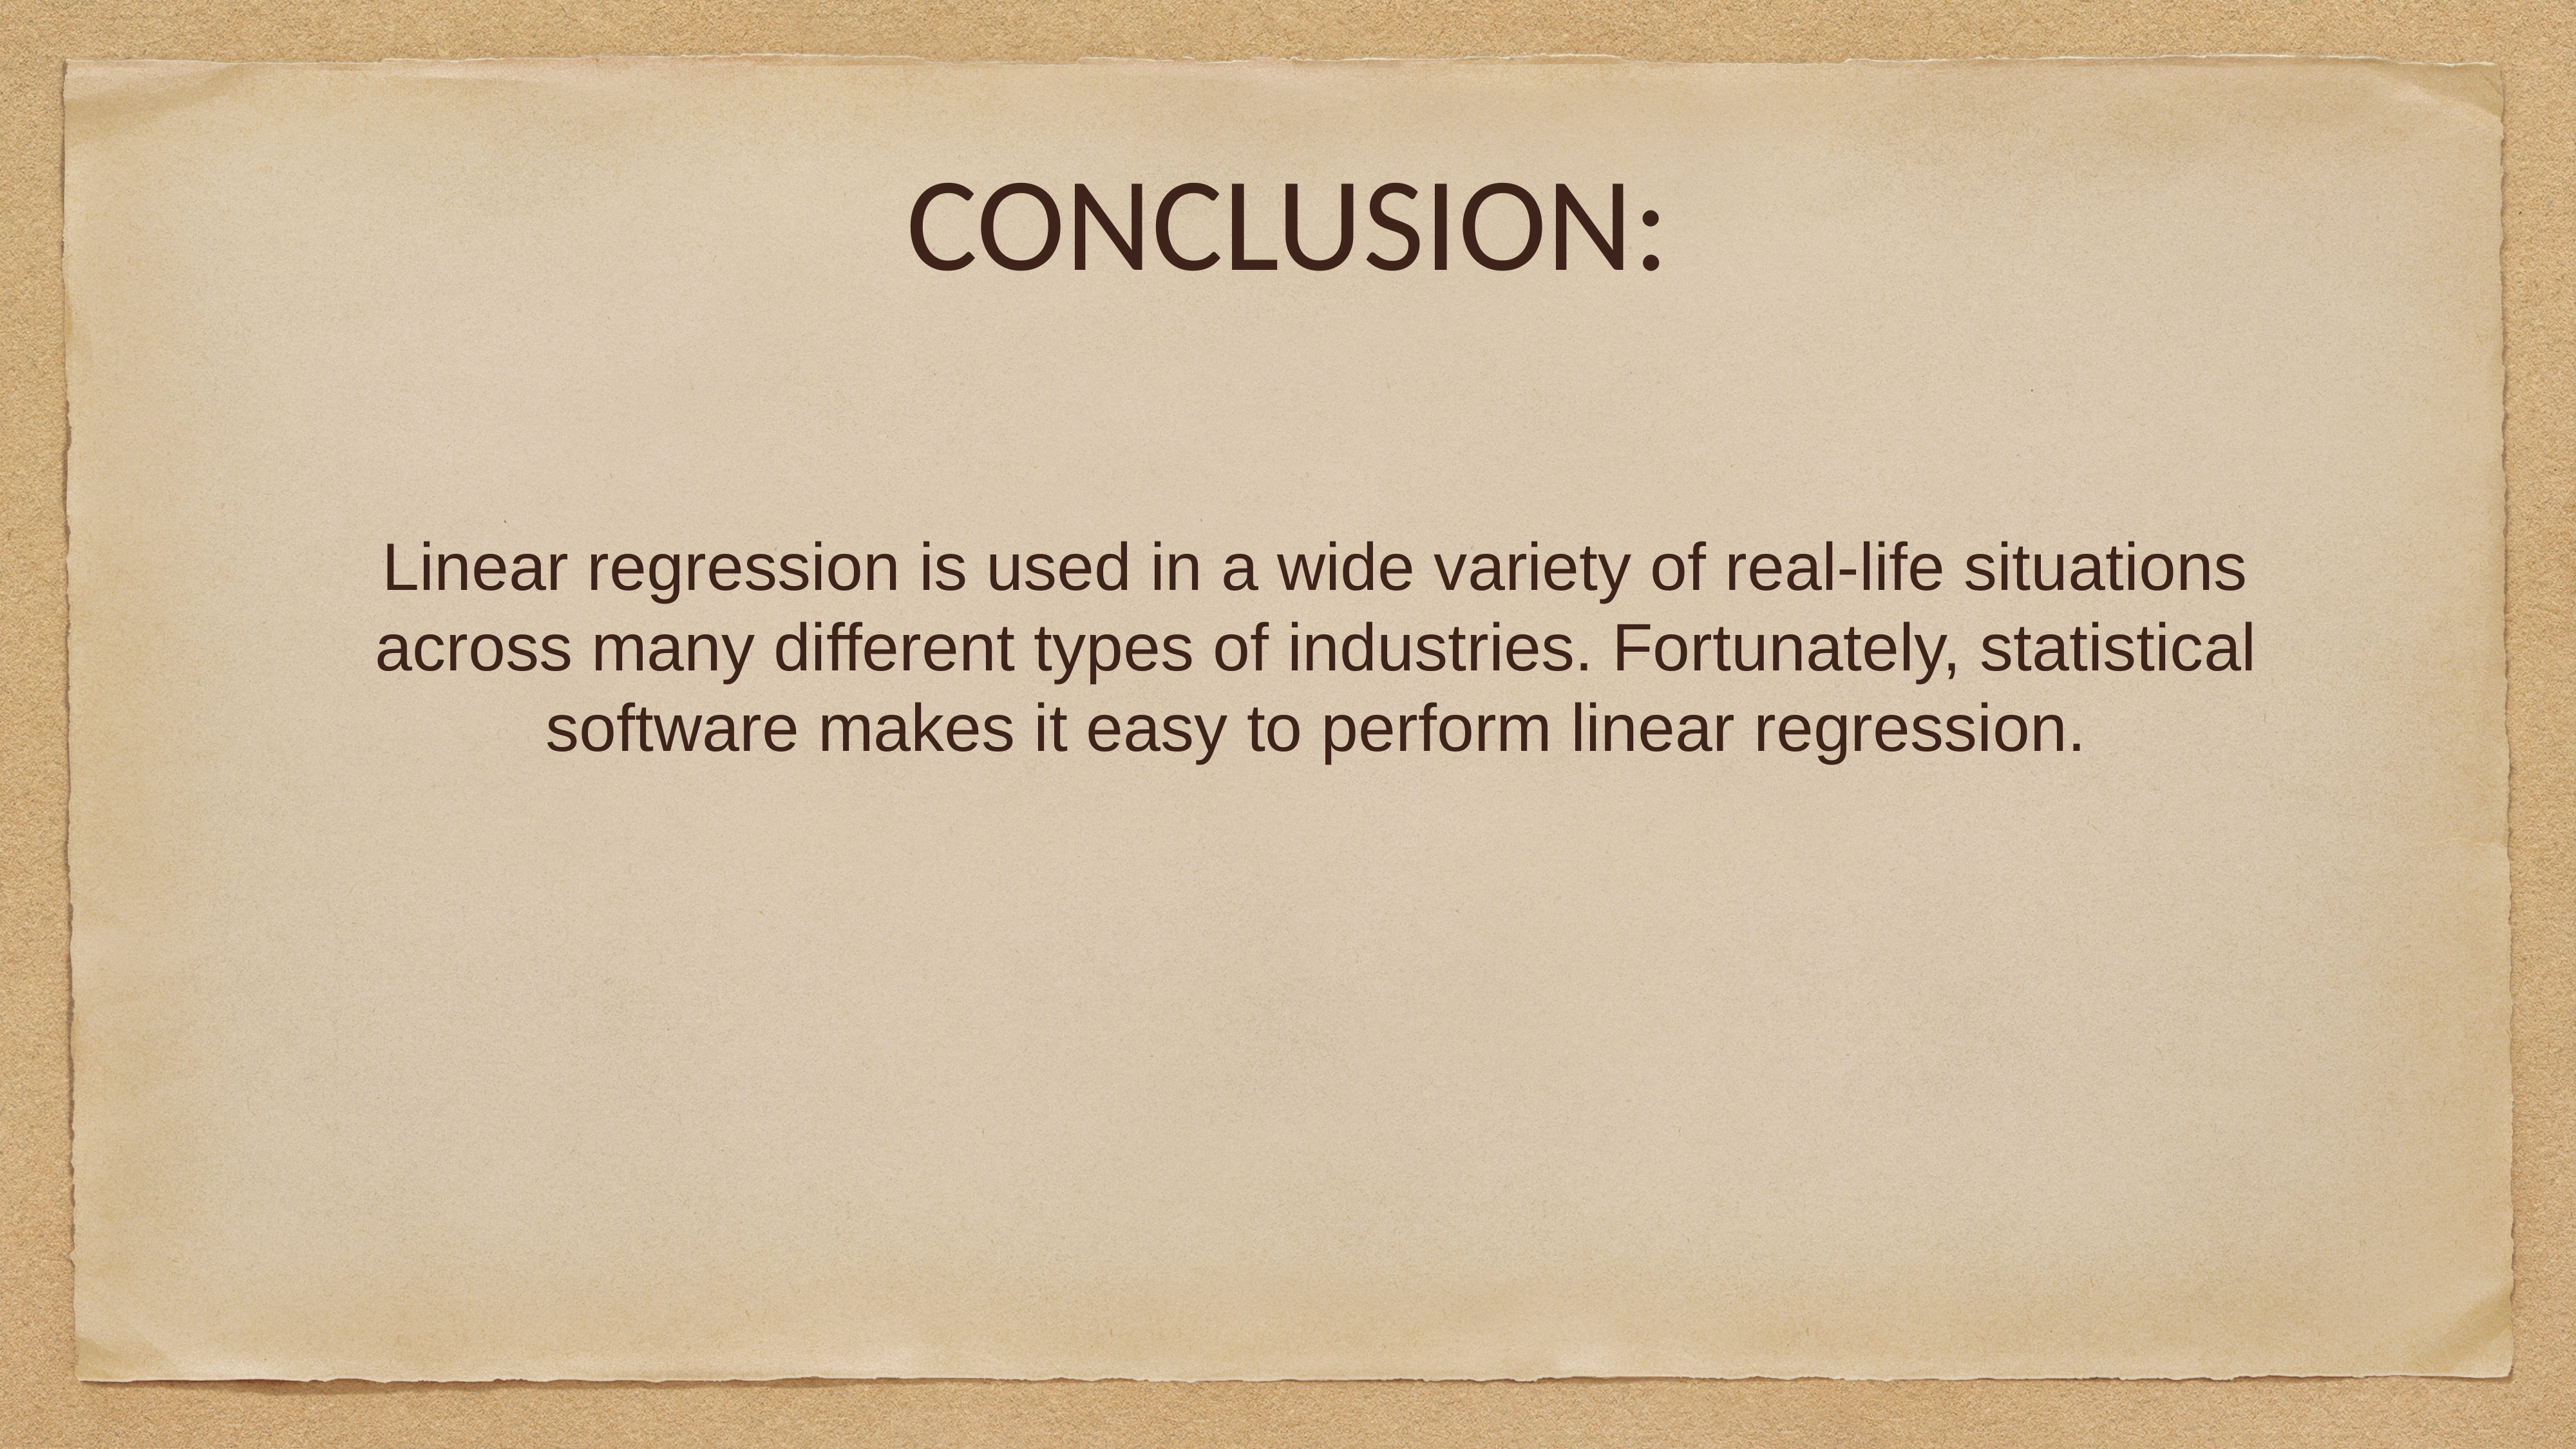

# CONCLUSION:
   Linear regression is used in a wide variety of real-life situations across many different types of industries. Fortunately, statistical software makes it easy to perform linear regression.